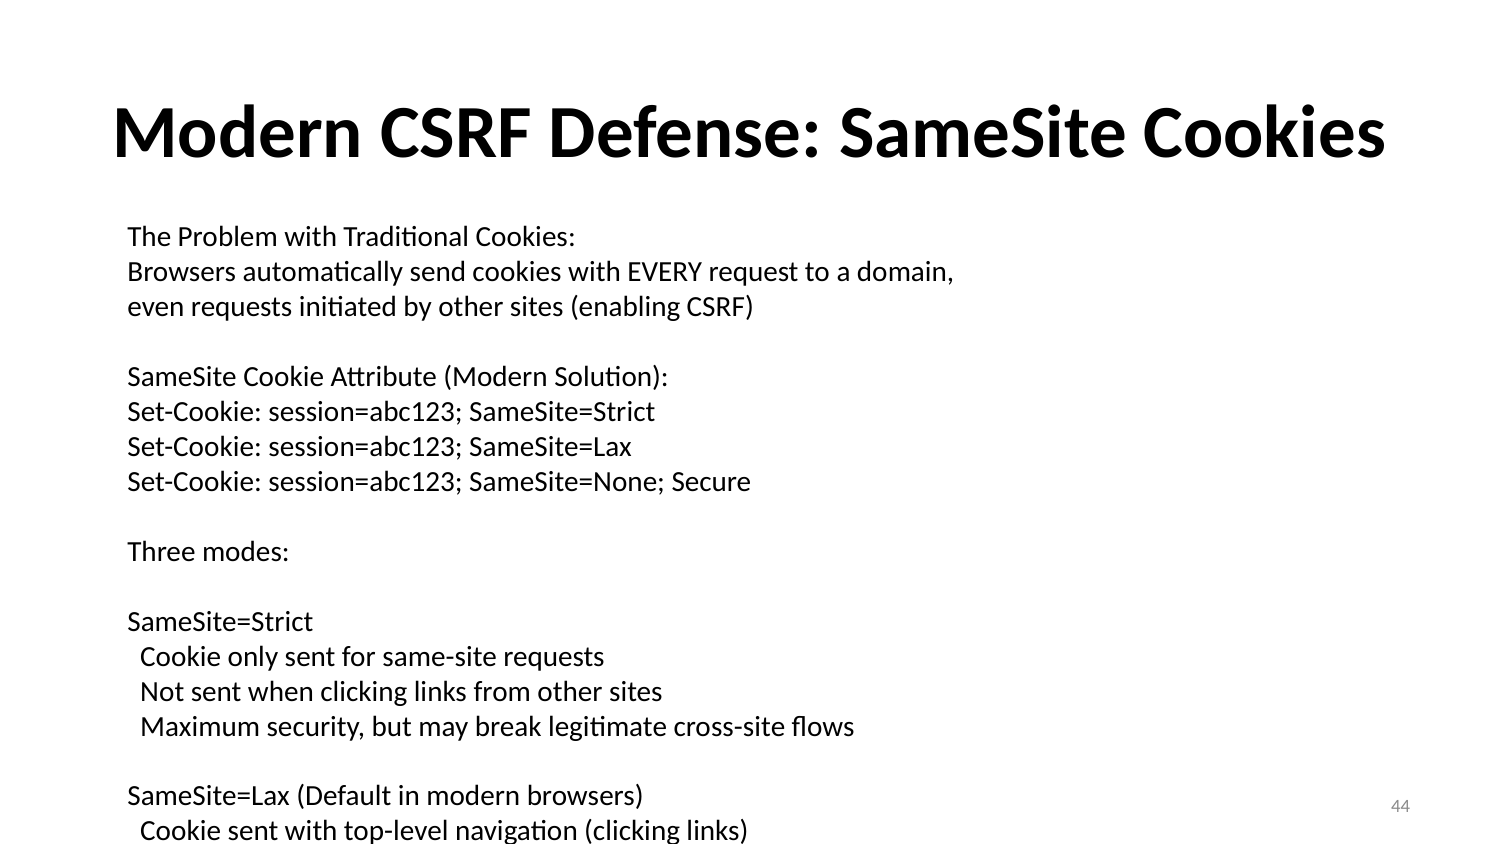

Modern CSRF Defense: SameSite Cookies
The Problem with Traditional Cookies:
Browsers automatically send cookies with EVERY request to a domain,
even requests initiated by other sites (enabling CSRF)

SameSite Cookie Attribute (Modern Solution):
Set-Cookie: session=abc123; SameSite=Strict
Set-Cookie: session=abc123; SameSite=Lax
Set-Cookie: session=abc123; SameSite=None; Secure

Three modes:

SameSite=Strict
  Cookie only sent for same-site requests
  Not sent when clicking links from other sites
  Maximum security, but may break legitimate cross-site flows

SameSite=Lax (Default in modern browsers)
  Cookie sent with top-level navigation (clicking links)
  NOT sent with cross-site POST, images, iframes
  Balances security and usability

SameSite=None
  Cookie sent with all requests (old behavior)
  Must also set Secure flag (HTTPS only)
  Required for legitimate cross-site uses (embedded content, SSO)

Defense in Depth: Use SameSite=Lax + CSRF tokens together
44